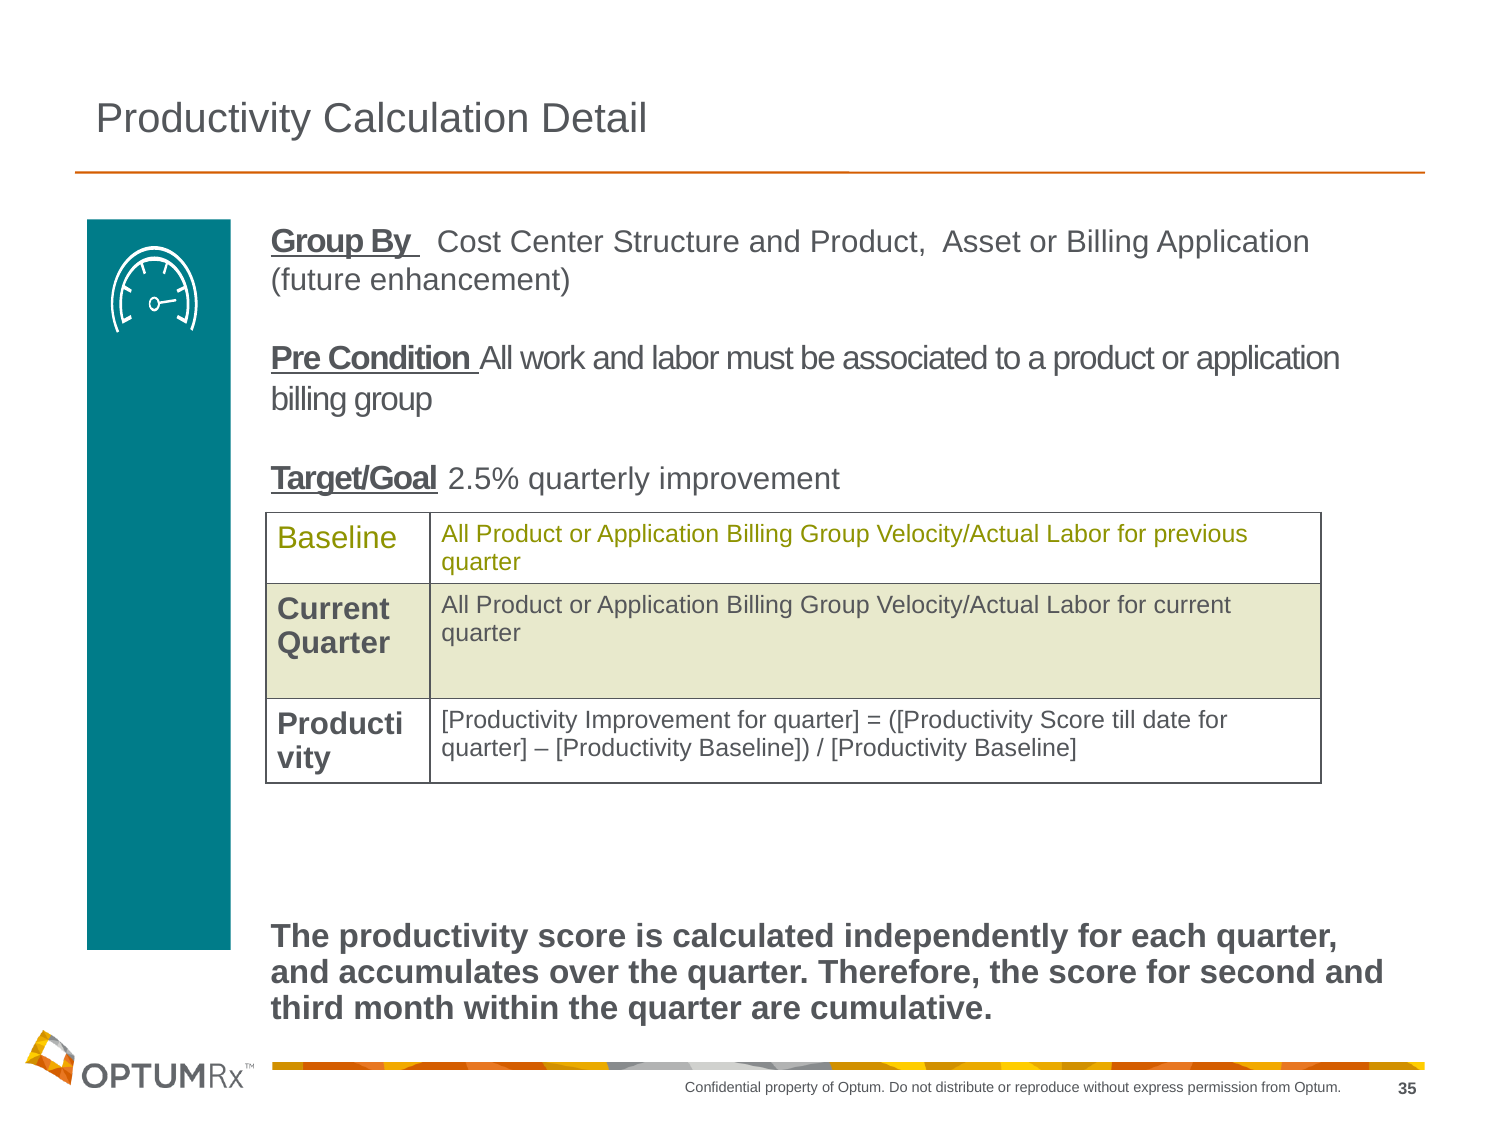

Productivity Calculation Detail

Group By   Cost Center Structure and Product,  Asset or Billing Application (future enhancement)

Pre Condition All work and labor must be associated to a product or application billing group

Target/Goal 2.5% quarterly improvement

The productivity score is calculated independently for each quarter, and accumulates over the quarter. Therefore, the score for second and third month within the quarter are cumulative.

| Baseline | All Product or Application Billing Group Velocity/Actual Labor for previous quarter |
| --- | --- |
| Current Quarter | All Product or Application Billing Group Velocity/Actual Labor for current quarter |
| Productivity | [Productivity Improvement for quarter] = ([Productivity Score till date for quarter] – [Productivity Baseline]) / [Productivity Baseline] |